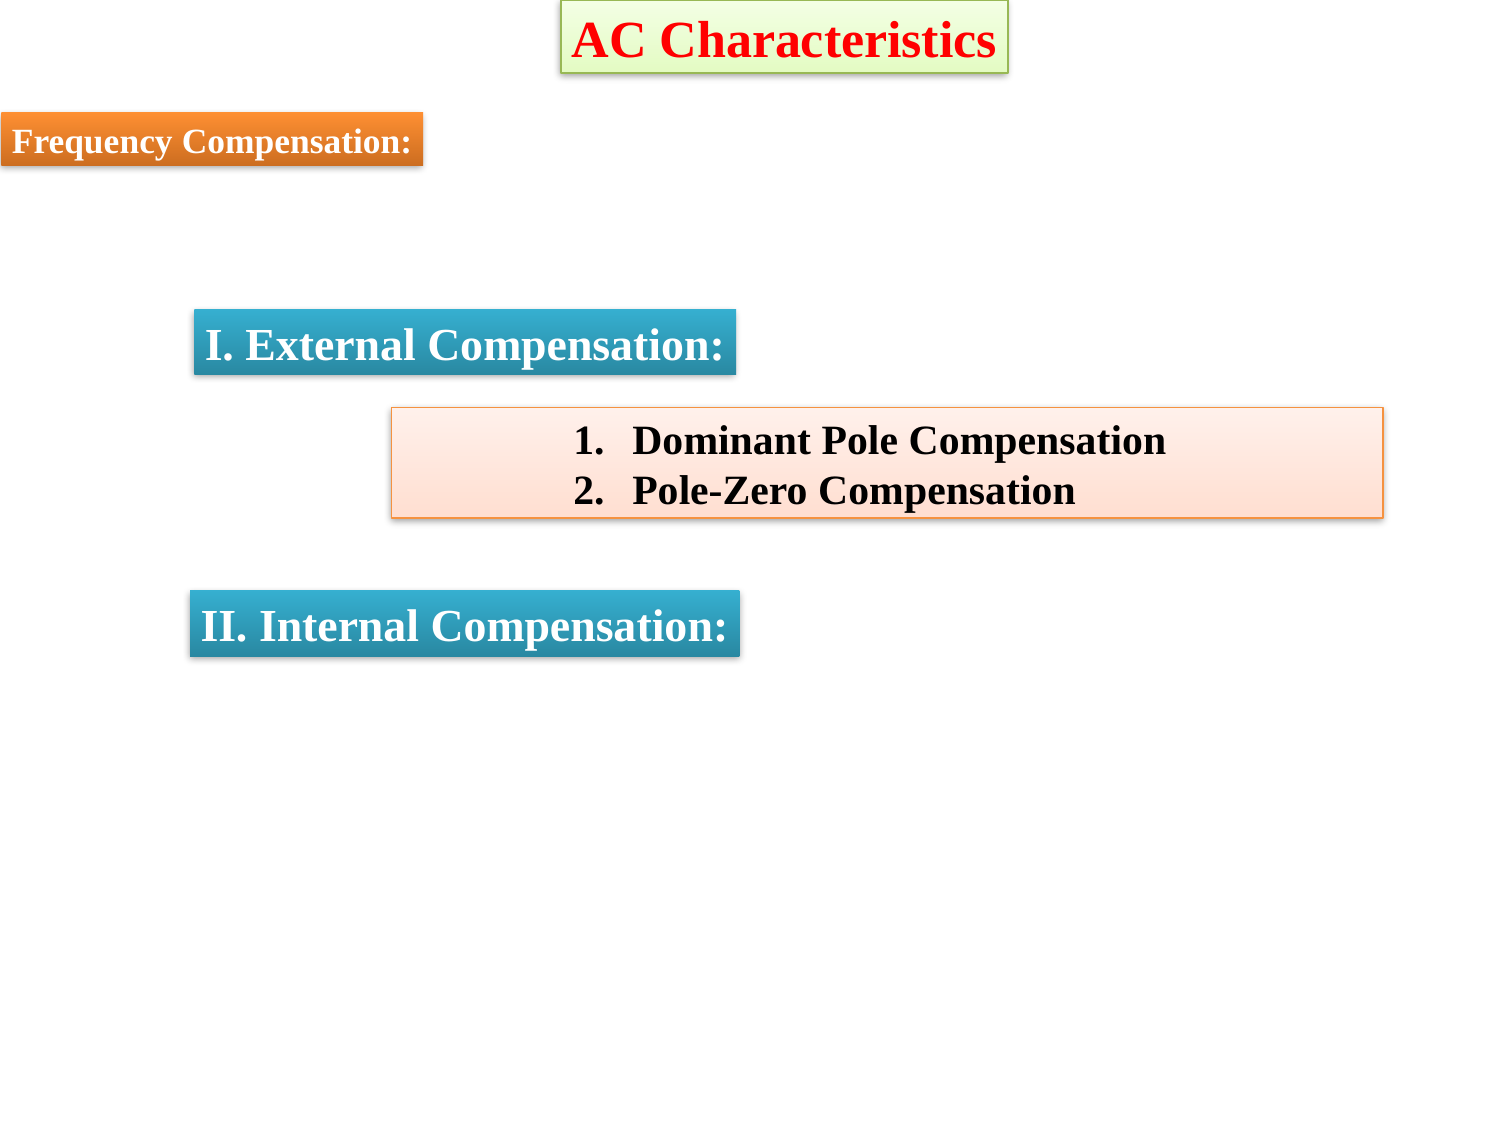

AC Characteristics
Frequency Compensation:
I. External Compensation:
Dominant Pole Compensation
Pole-Zero Compensation
II. Internal Compensation: